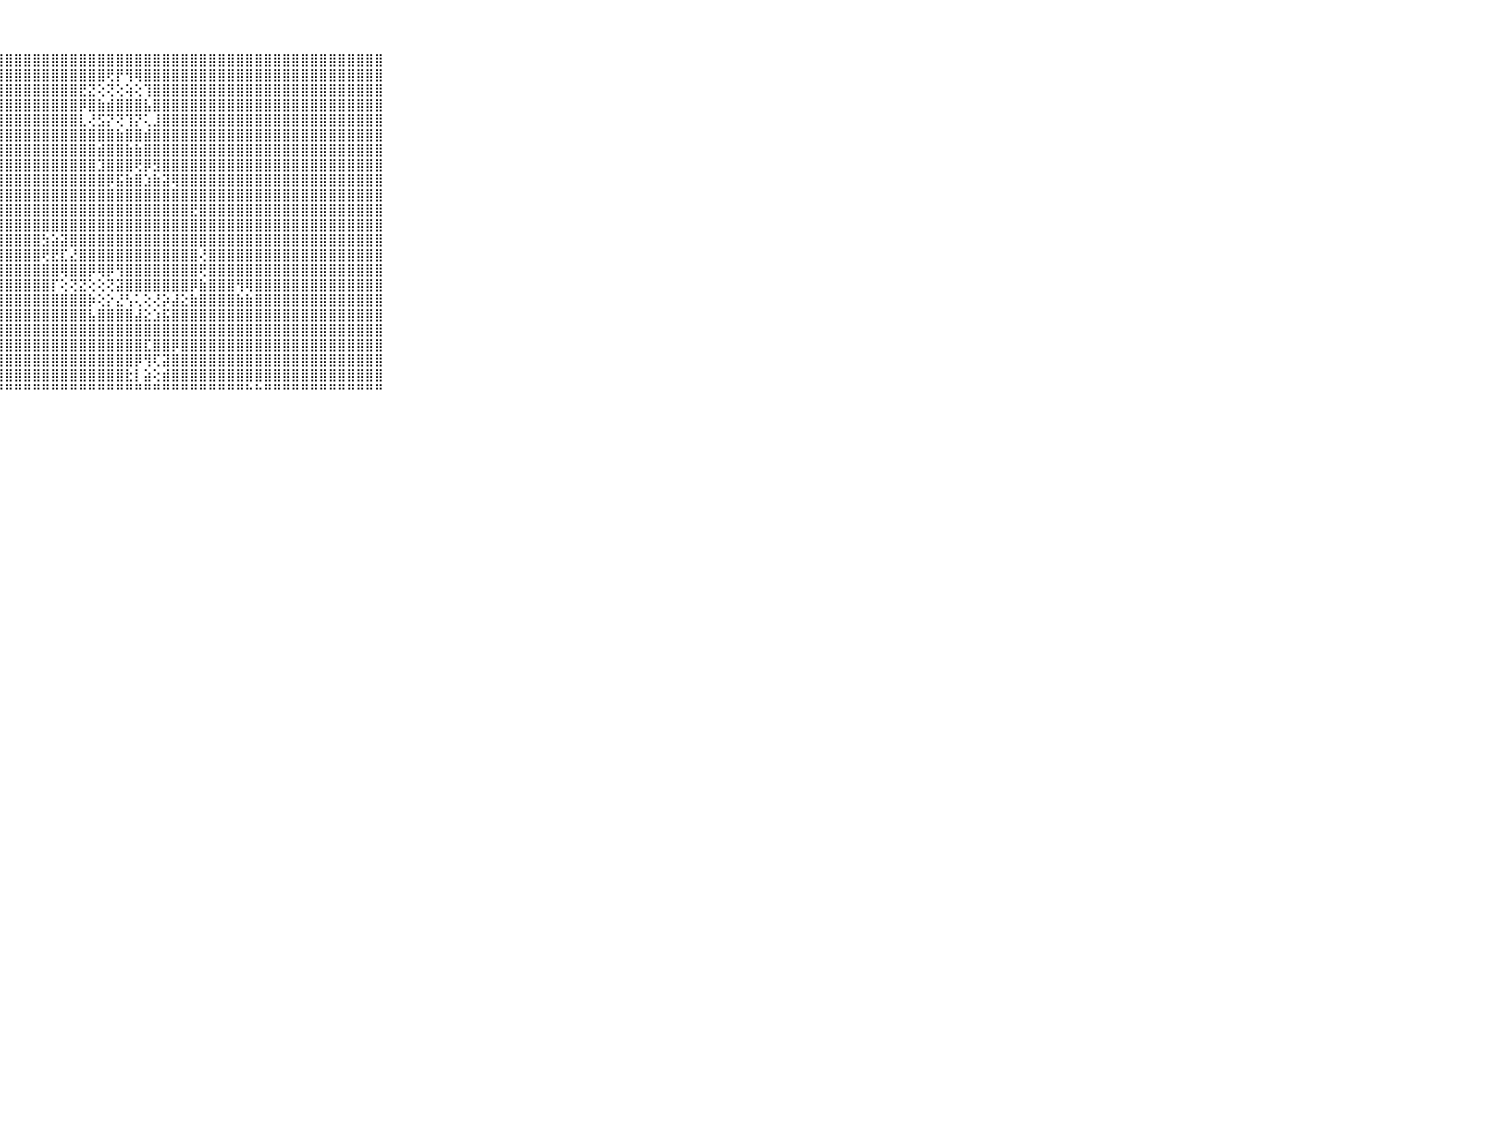

⠀⠀⠀⠀⠀⠀⠀⠀⠀⠀⠀⣿⣿⣿⣿⣿⣿⣿⣿⣿⣿⣿⣿⣿⣿⣿⣿⣿⣿⣿⣿⣿⣿⣿⣿⣿⣿⣿⣿⣿⣿⣿⣿⣿⣿⣿⣿⣿⣿⣿⣿⣿⣿⣿⣿⣿⣿⣿⣿⣿⣿⣿⣿⣿⣿⣿⣿⣿⣿⠀⠀⠀⠀⠀⠀⠀⠀⠀⠀⠀⠀
⠀⠀⠀⠀⠀⠀⠀⠀⠀⠀⠀⣿⣿⣿⣿⣿⣿⣿⣿⣿⣿⣿⣿⣿⣿⣿⣿⣿⣿⣿⣿⣿⣿⣿⣿⣿⣿⣿⣿⢟⡟⢻⢿⣿⣿⣿⣿⣿⣿⣿⣿⣿⣿⣿⣿⣿⣿⣿⣿⣿⣿⣿⣿⣿⣿⣿⣿⣿⣿⠀⠀⠀⠀⠀⠀⠀⠀⠀⠀⠀⠀
⠀⠀⠀⠀⠀⠀⠀⠀⠀⠀⠀⣿⣿⣿⣿⣿⣿⣿⣿⣿⣿⣿⣿⣿⣿⣿⣿⣿⣿⣿⣿⣿⣿⣿⣿⣿⣟⣝⢕⢝⢕⢵⢕⢹⣿⣿⣿⣿⣿⣿⣿⣿⣿⣿⣿⣿⣿⣿⣿⣿⣿⣿⣿⣿⣿⣿⣿⣿⣿⠀⠀⠀⠀⠀⠀⠀⠀⠀⠀⠀⠀
⠀⠀⠀⠀⠀⠀⠀⠀⠀⠀⠀⣿⣿⣿⣿⣿⣿⣿⣿⣿⣿⣿⣿⣿⣿⣿⣿⣿⣿⣿⣿⣿⣿⣿⣿⣿⡿⣿⣷⣾⣿⣿⣿⣧⣿⣿⣿⣿⣿⣿⣿⣿⣿⣿⣿⣿⣿⣿⣿⣿⣿⣿⣿⣿⣿⣿⣿⣿⣿⠀⠀⠀⠀⠀⠀⠀⠀⠀⠀⠀⠀
⠀⠀⠀⠀⠀⠀⠀⠀⠀⠀⠀⣿⣿⣿⣿⣿⣿⣿⣿⣿⣿⣿⣿⣿⣿⣿⣿⣿⣿⣿⣿⣿⣿⣿⣿⣿⣇⢜⣫⡝⢝⢹⡝⢅⣸⣿⣿⣿⣿⣿⣿⣿⣿⣿⣿⣿⣿⣿⣿⣿⣿⣿⣿⣿⣿⣿⣿⣿⣿⠀⠀⠀⠀⠀⠀⠀⠀⠀⠀⠀⠀
⠀⠀⠀⠀⠀⠀⠀⠀⠀⠀⠀⣿⣿⣿⣿⣿⣿⣿⣿⣿⣿⣿⣿⣿⣿⣿⣿⣿⣿⣿⣿⣿⣿⣿⣿⣿⣿⣿⣿⣿⣷⣿⣿⣾⣿⣿⣿⣿⣿⣿⣿⣿⣿⣿⣿⣿⣿⣿⣿⣿⣿⣿⣿⣿⣿⣿⣿⣿⣿⠀⠀⠀⠀⠀⠀⠀⠀⠀⠀⠀⠀
⠀⠀⠀⠀⠀⠀⠀⠀⠀⠀⠀⣿⣿⣿⣿⣿⣿⣿⣿⣿⣿⣿⣿⣿⣿⣿⣿⣿⣿⣿⣿⣿⣿⣿⣿⣿⣿⣿⣾⣿⣿⣷⣷⣿⣿⣿⣿⣿⣿⣿⣿⣿⣿⣿⣿⣿⣿⣿⣿⣿⣿⣿⣿⣿⣿⣿⣿⣿⣿⠀⠀⠀⠀⠀⠀⠀⠀⠀⠀⠀⠀
⠀⠀⠀⠀⠀⠀⠀⠀⠀⠀⠀⣿⣿⣿⣿⣿⣿⣿⣿⣿⣿⣿⣿⣿⣿⣿⣿⣿⣿⣿⣿⣿⣿⣿⣿⣿⣿⣿⣹⣿⣿⣿⢟⡿⣻⣿⣿⣿⣿⣿⣿⣿⣿⣿⣿⣿⣿⣿⣿⣿⣿⣿⣿⣿⣿⣿⣿⣿⣿⠀⠀⠀⠀⠀⠀⠀⠀⠀⠀⠀⠀
⠀⠀⠀⠀⠀⠀⠀⠀⠀⠀⠀⣿⣿⣿⣿⣿⣿⣿⣿⣿⣿⣿⣿⣿⣿⣿⣿⣿⣿⣿⣿⣿⣿⣿⣿⣿⣿⣿⣿⡿⣯⣷⣿⣱⣷⣽⢿⣿⣿⣿⣿⣿⣿⣿⣿⣿⣿⣿⣿⣿⣿⣿⣿⣿⣿⣿⣿⣿⣿⠀⠀⠀⠀⠀⠀⠀⠀⠀⠀⠀⠀
⠀⠀⠀⠀⠀⠀⠀⠀⠀⠀⠀⣿⣿⣿⣿⣿⣿⣿⣿⣿⣿⣿⣿⣿⣿⣿⣿⣿⣿⣿⣿⣿⣿⣿⣿⣿⣿⣿⣿⣿⣿⣿⣿⣿⣿⣿⣿⣿⣿⣿⣿⣿⣿⣿⣿⣿⣿⣿⣿⣿⣿⣿⣿⣿⣿⣿⣿⣿⣿⠀⠀⠀⠀⠀⠀⠀⠀⠀⠀⠀⠀
⠀⠀⠀⠀⠀⠀⠀⠀⠀⠀⠀⣿⣿⣿⣿⣿⣿⣿⣿⣿⣿⣿⣿⣿⣿⣿⣿⣿⣿⣿⣿⣿⣿⣿⣿⣿⣿⣿⣿⣿⣿⣿⣿⣿⣿⣿⣿⣿⣟⣿⣿⣿⣿⣿⣿⣿⣿⣿⣿⣿⣿⣿⣿⣿⣿⣿⣿⣿⣿⠀⠀⠀⠀⠀⠀⠀⠀⠀⠀⠀⠀
⠀⠀⠀⠀⠀⠀⠀⠀⠀⠀⠀⣿⣿⣿⣿⣿⣿⣿⣿⣿⣿⣿⣿⣿⣿⣿⣿⣿⣿⣿⣿⣿⣿⣿⣿⣿⣿⣿⣿⣿⣿⣿⣿⣿⣿⣿⣿⣿⣿⣿⣿⣿⣿⣿⣿⣿⣿⣿⣿⣿⣿⣿⣿⣿⣿⣿⣿⣿⣿⠀⠀⠀⠀⠀⠀⠀⠀⠀⠀⠀⠀
⠀⠀⠀⠀⠀⠀⠀⠀⠀⠀⠀⣿⣿⣿⣿⣿⣿⣿⣿⣿⣿⣿⣿⣿⣿⣿⣿⣿⣿⣿⣿⣿⣳⣵⣽⣿⣿⣿⣿⣿⣿⣿⣿⣿⣿⣿⣿⣿⣿⣿⣿⣿⣿⣿⣿⣿⣿⣿⣿⣿⣿⣿⣿⣿⣿⣿⣿⣿⣿⠀⠀⠀⠀⠀⠀⠀⠀⠀⠀⠀⠀
⠀⠀⠀⠀⠀⠀⠀⠀⠀⠀⠀⣿⣿⣿⣿⣿⣿⣿⣿⣿⣿⣿⣿⣿⣿⣿⣿⣿⣿⣿⣿⣿⢟⣟⣏⣜⣿⣿⣿⣿⣿⣿⣿⣿⣿⣿⣿⣿⣿⢜⣿⣿⣿⣿⣿⣿⣿⣿⣿⣿⣿⣿⣿⣿⣿⣿⣿⣿⣿⠀⠀⠀⠀⠀⠀⠀⠀⠀⠀⠀⠀
⠀⠀⠀⠀⠀⠀⠀⠀⠀⠀⠀⣿⣿⣿⣿⣿⣿⣿⣿⣿⣿⣿⣿⣿⣿⣿⣿⣿⣿⣿⣿⣿⣿⣿⢿⣿⣿⡿⢿⡿⢻⣿⣿⣿⣿⣿⣿⣿⣿⢟⣿⣿⣿⣿⣿⣿⣿⣿⣿⣿⣿⣿⣿⣿⣿⣿⣿⣿⣿⠀⠀⠀⠀⠀⠀⠀⠀⠀⠀⠀⠀
⠀⠀⠀⠀⠀⠀⠀⠀⠀⠀⠀⣿⣿⣿⣿⣿⣿⣿⣿⣿⣿⣿⣿⣿⣿⣿⣿⣿⣿⣿⣿⣿⣿⡏⢕⢝⣝⢕⢕⢝⣽⣿⣿⣿⣿⣿⣿⣿⡿⣷⣿⣿⣿⢻⢿⣿⣿⣿⣿⣿⣿⣿⣿⣿⣿⣿⣿⣿⣿⠀⠀⠀⠀⠀⠀⠀⠀⠀⠀⠀⠀
⠀⠀⠀⠀⠀⠀⠀⠀⠀⠀⠀⣿⣿⣿⣿⣿⣿⣿⣿⣿⣿⣿⣿⣿⣿⣿⣿⣿⣿⣿⣿⣿⣿⣿⣿⣿⣿⡷⢕⡕⣜⢣⢅⢕⢜⡵⣼⣕⣷⣿⣿⣿⣿⣷⣷⣿⣿⣿⣿⣿⣿⣿⣿⣿⣿⣿⣿⣿⣿⠀⠀⠀⠀⠀⠀⠀⠀⠀⠀⠀⠀
⠀⠀⠀⠀⠀⠀⠀⠀⠀⠀⠀⣿⣿⣿⣿⣿⣿⣿⣿⣿⣿⣿⣿⣿⣿⣿⣿⣿⣿⣿⣿⣿⣿⣿⣿⣿⣿⣧⣿⣿⣿⣿⣼⣕⣱⣯⣿⣿⣿⣿⣿⣿⣿⣿⣿⣿⣿⣿⣿⣿⣿⣿⣿⣿⣿⣿⣿⣿⣿⠀⠀⠀⠀⠀⠀⠀⠀⠀⠀⠀⠀
⠀⠀⠀⠀⠀⠀⠀⠀⠀⠀⠀⣿⣿⣿⣿⣿⣿⣿⣿⣿⣿⣿⣿⣿⣿⣿⣿⣿⣿⣿⣿⣿⣿⣿⣿⣿⣿⣿⣿⣿⣿⣿⣿⣿⣿⣿⣿⣿⣿⣿⣿⣿⣿⣿⣿⣿⣿⣿⣿⣿⣿⣿⣿⣿⣿⣿⣿⣿⣿⠀⠀⠀⠀⠀⠀⠀⠀⠀⠀⠀⠀
⠀⠀⠀⠀⠀⠀⠀⠀⠀⠀⠀⣿⣿⣿⣿⣿⣿⣿⣿⣿⣿⣿⣿⣿⣿⣿⣿⣿⣿⣿⣿⣿⣿⣿⣿⣿⣿⣿⣿⣿⣿⣿⣿⣏⣿⣿⡿⣿⣿⣿⣿⣿⣿⣿⣿⣿⣿⣿⣿⣿⣿⣿⣿⣿⣿⣿⣿⣿⣿⠀⠀⠀⠀⠀⠀⠀⠀⠀⠀⠀⠀
⠀⠀⠀⠀⠀⠀⠀⠀⠀⠀⠀⣿⣿⣿⣿⣿⣿⣿⣿⣿⣿⣿⣿⣿⣿⣿⣿⣿⣿⣿⣿⣿⣿⣿⣿⣿⣿⣿⣿⣿⣿⣿⡿⢻⢏⣽⣿⣿⣿⣿⣿⣿⣿⣿⣿⣿⣿⣿⣿⣿⣿⣿⣿⣿⣿⣿⣿⣿⣿⠀⠀⠀⠀⠀⠀⠀⠀⠀⠀⠀⠀
⠀⠀⠀⠀⠀⠀⠀⠀⠀⠀⠀⣿⣿⣿⣿⣿⣿⣿⣿⣿⣿⣿⣿⣿⣿⣿⣿⣿⣿⣿⣿⣿⣿⣿⣿⣿⣿⣿⣿⣿⣿⣗⡇⣵⢕⣾⣿⣿⣿⣿⣿⣿⣿⣿⣿⣿⣿⣿⣿⣿⣿⣿⣿⣿⣿⣿⣿⣿⣿⠀⠀⠀⠀⠀⠀⠀⠀⠀⠀⠀⠀
⠀⠀⠀⠀⠀⠀⠀⠀⠀⠀⠀⠛⠛⠛⠛⠛⠛⠛⠛⠛⠛⠛⠛⠛⠛⠛⠛⠛⠛⠛⠛⠛⠛⠛⠛⠛⠛⠛⠛⠛⠛⠛⠛⠛⠛⠛⠛⠛⠛⠛⠛⠛⠛⠛⠓⠓⠛⠛⠛⠛⠛⠛⠛⠛⠛⠛⠛⠛⠛⠀⠀⠀⠀⠀⠀⠀⠀⠀⠀⠀⠀